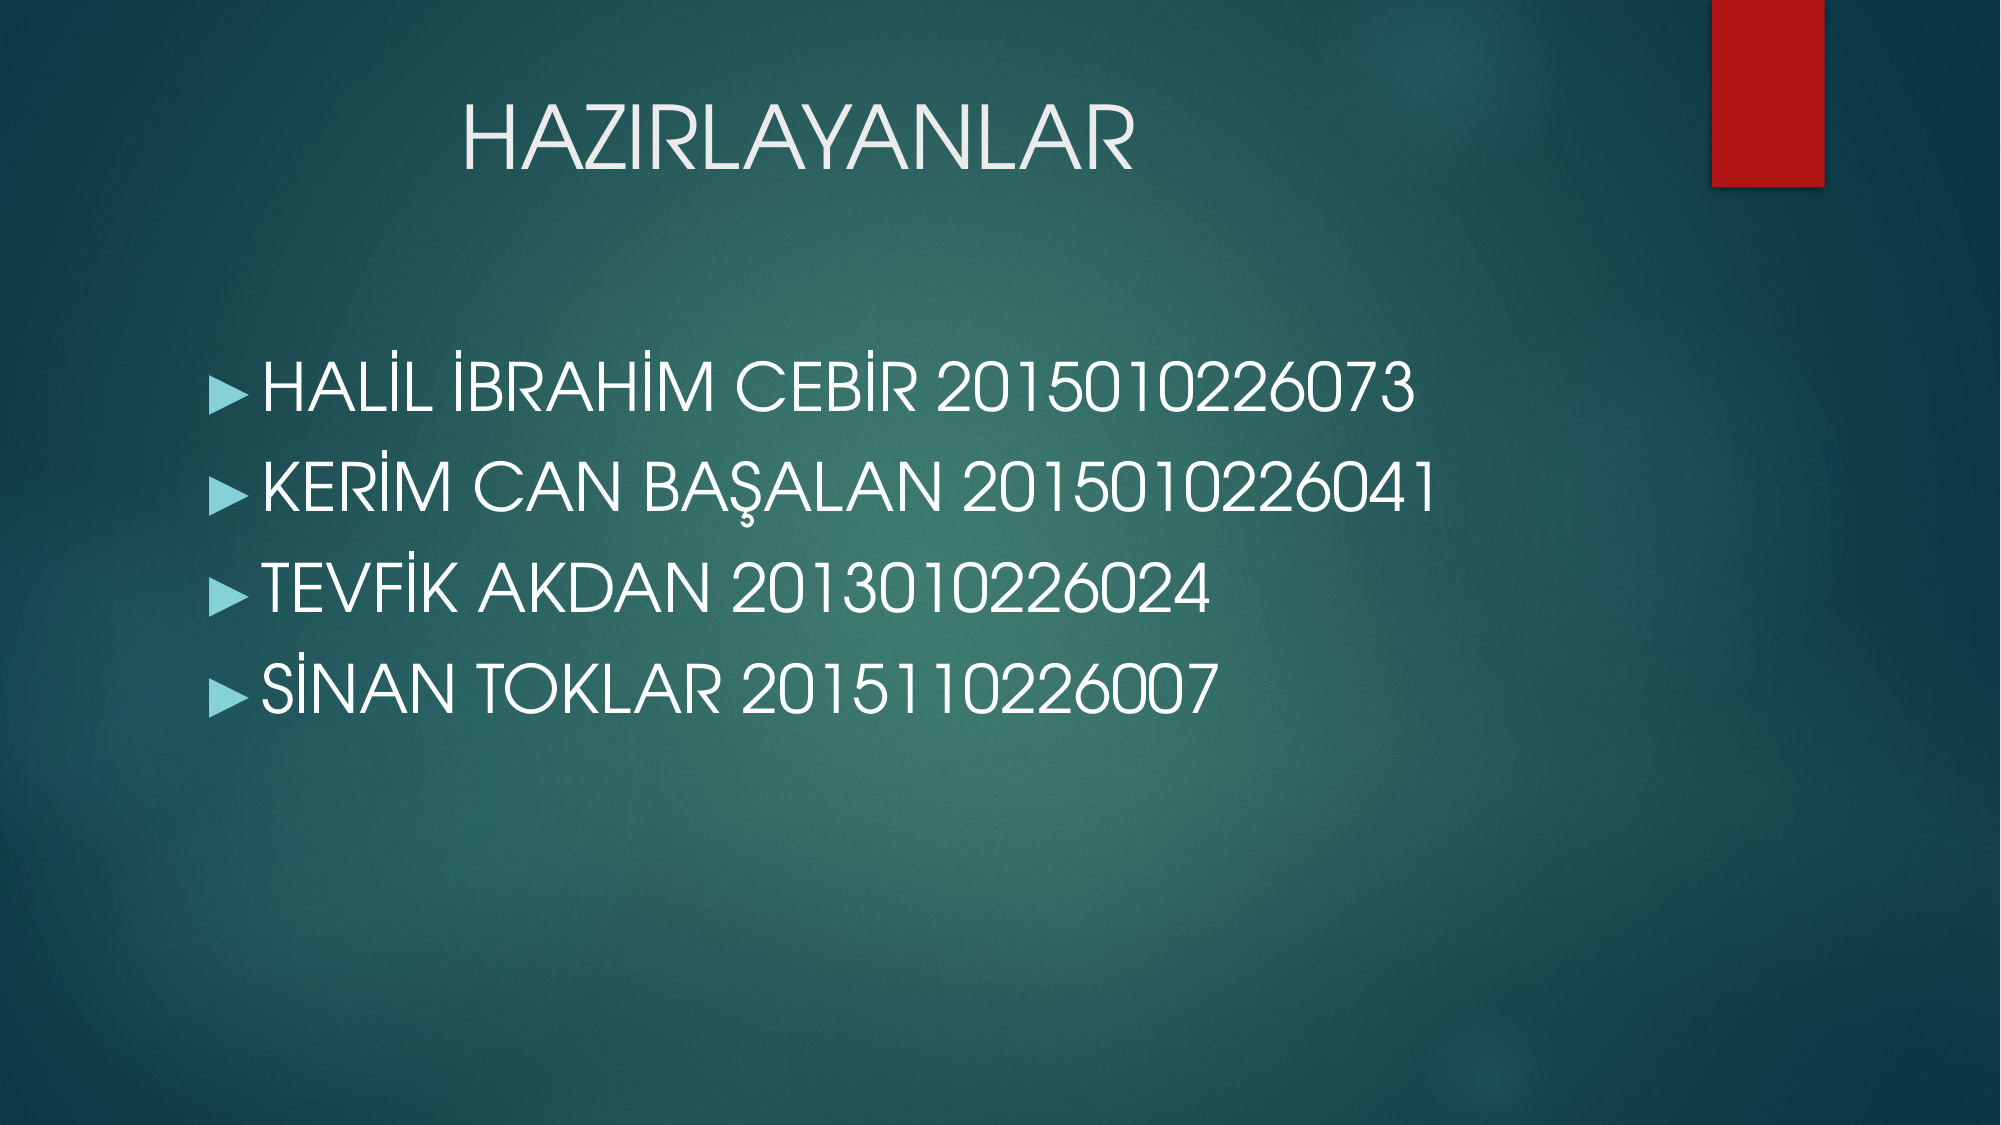

# HAZIRLAYANLAR
HALİL İBRAHİM CEBİR 2015010226073
KERİM CAN BAŞALAN 2015010226041
TEVFİK AKDAN 2013010226024
SİNAN TOKLAR 2015110226007